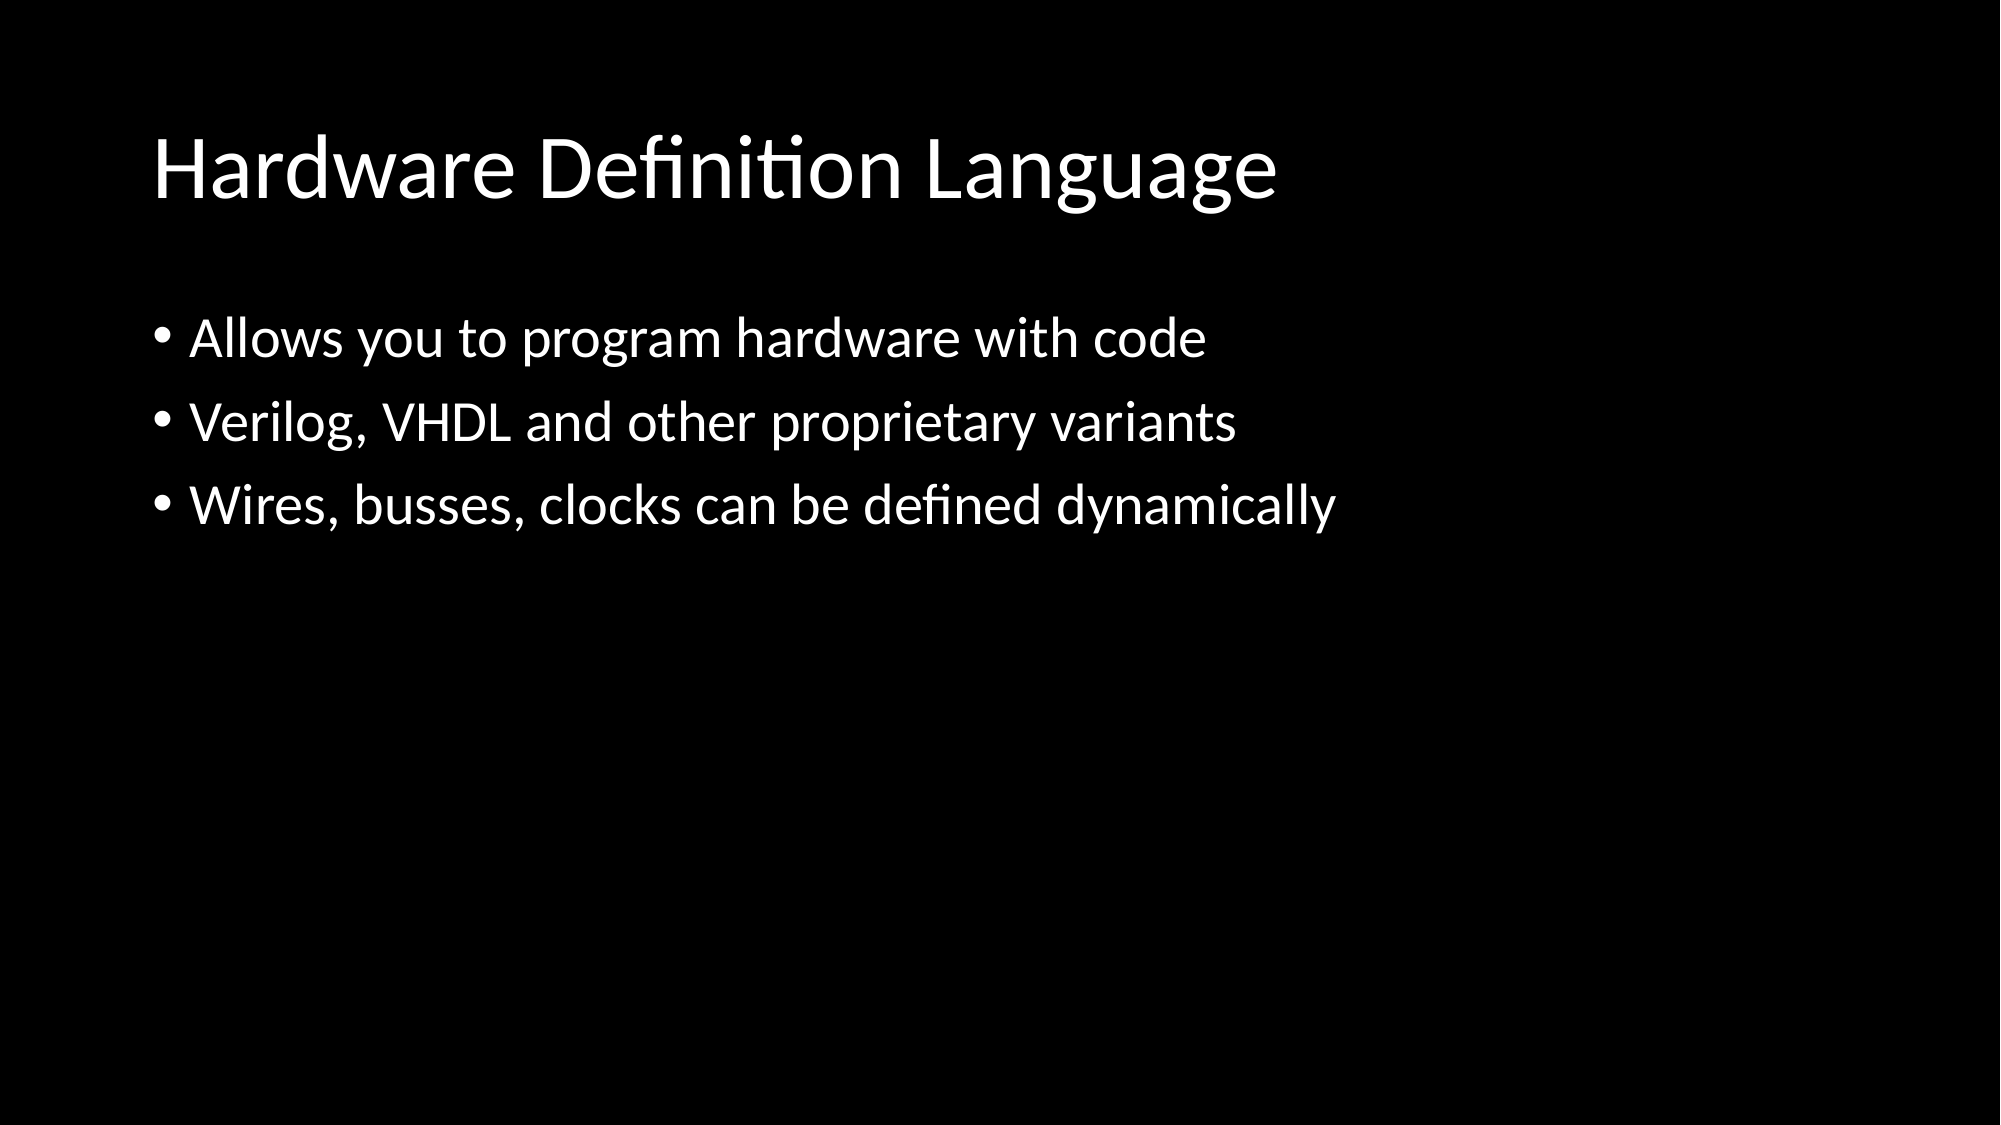

# Hardware Definition Language
Allows you to program hardware with code
Verilog, VHDL and other proprietary variants
Wires, busses, clocks can be defined dynamically